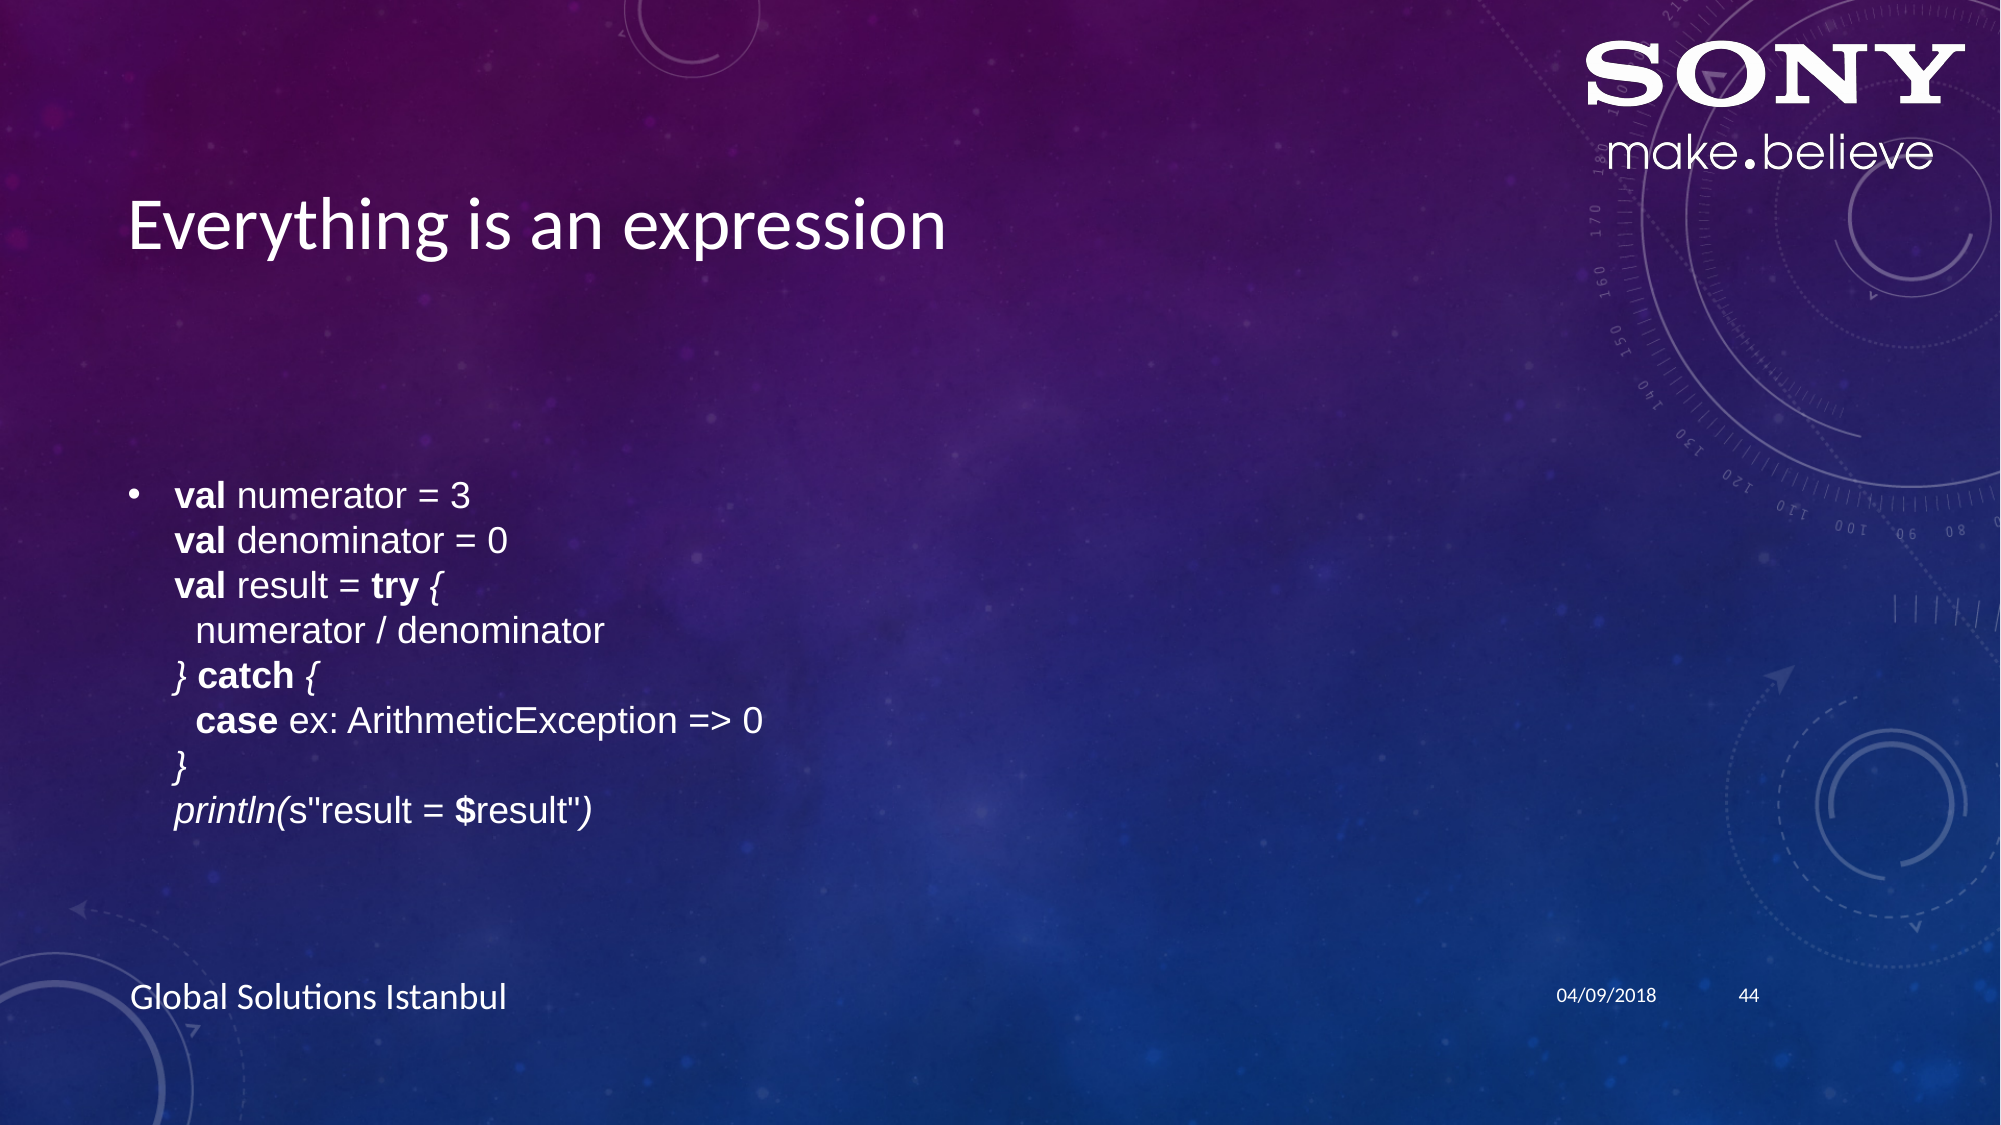

# Everything is an expression
val numerator = 3
val denominator = 0
val result = try {
  numerator / denominator
} catch {
  case ex: ArithmeticException => 0
}
println(s"result = $result")
04/09/2018
44